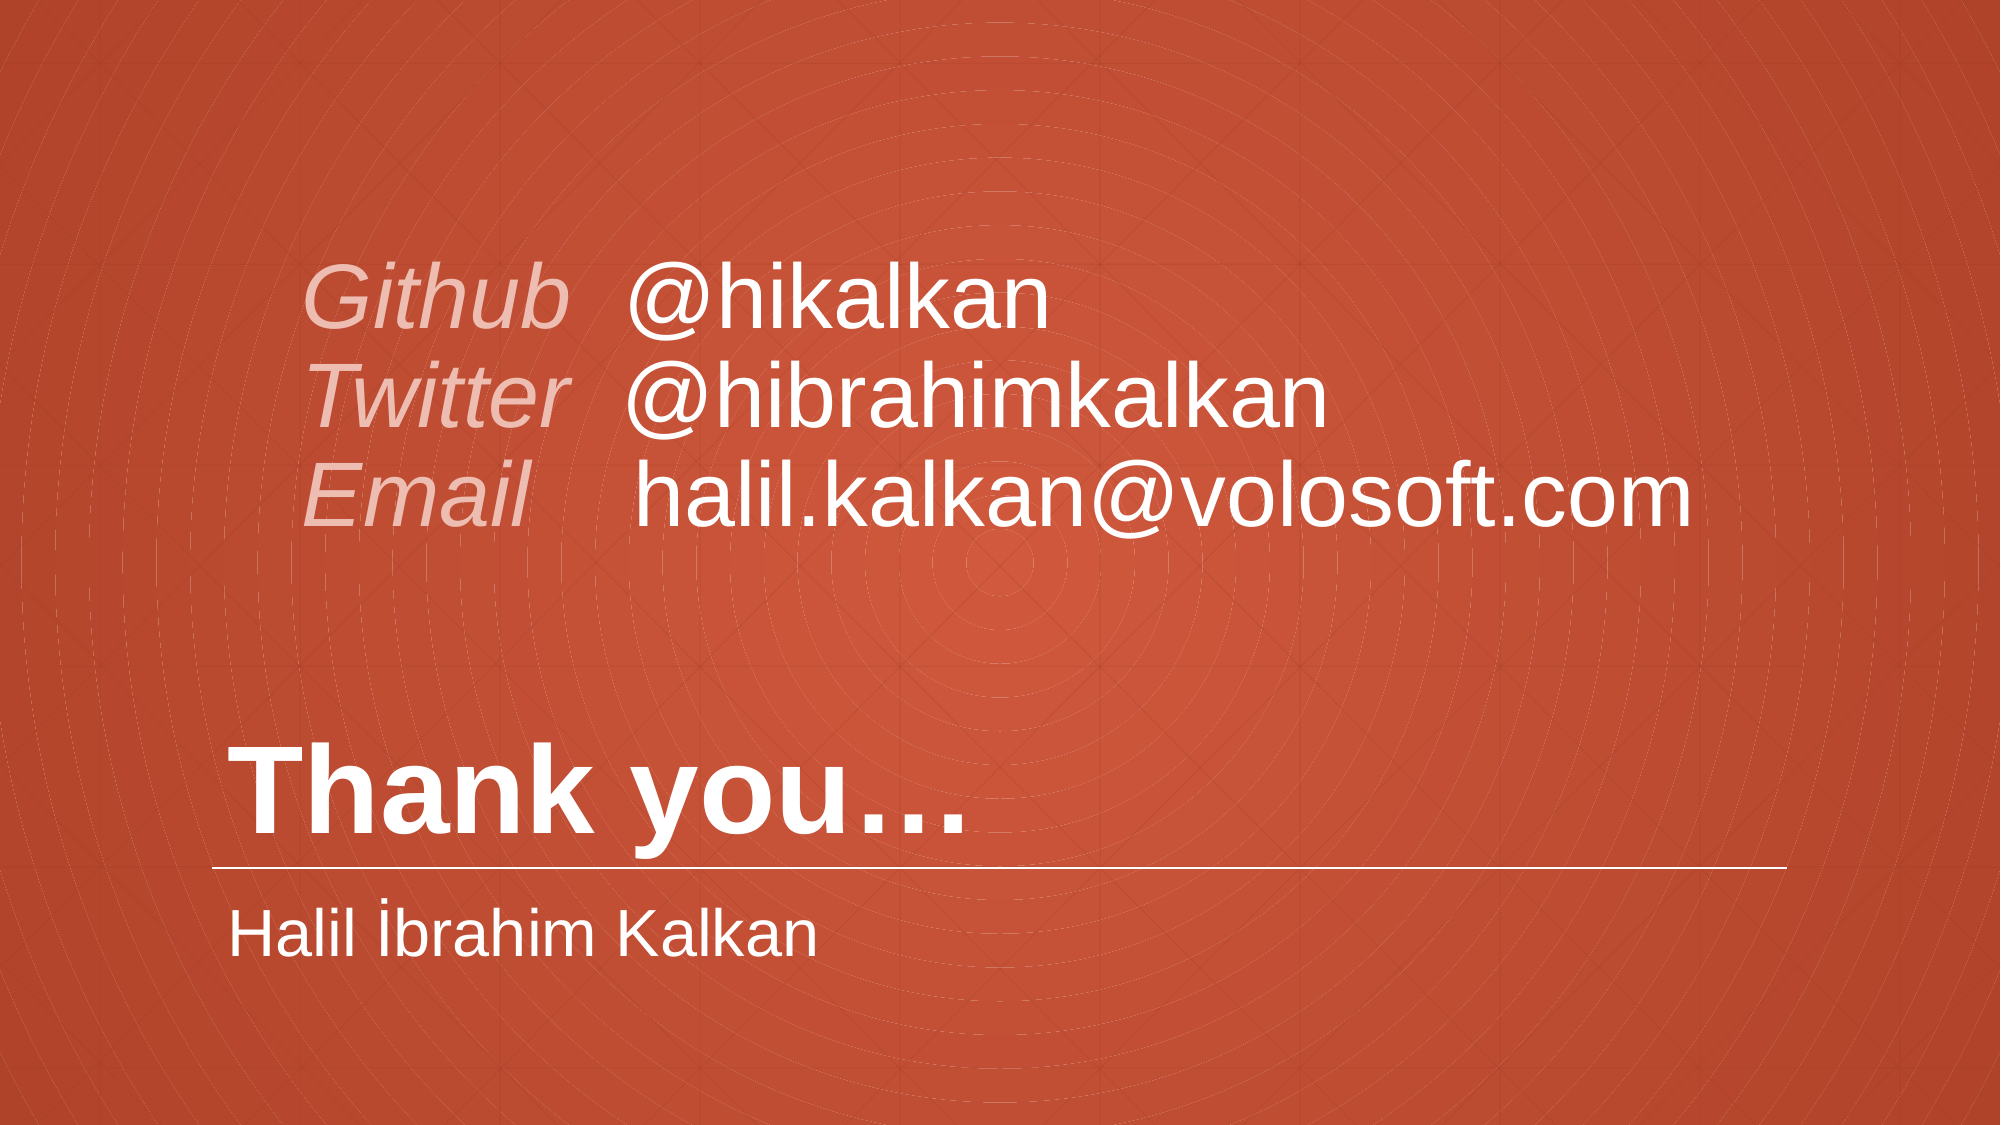

Github  @hikalkan
Twitter  @hibrahimkalkan
Email    halil.kalkan@volosoft.com
# Thank you…
Halil İbrahim Kalkan